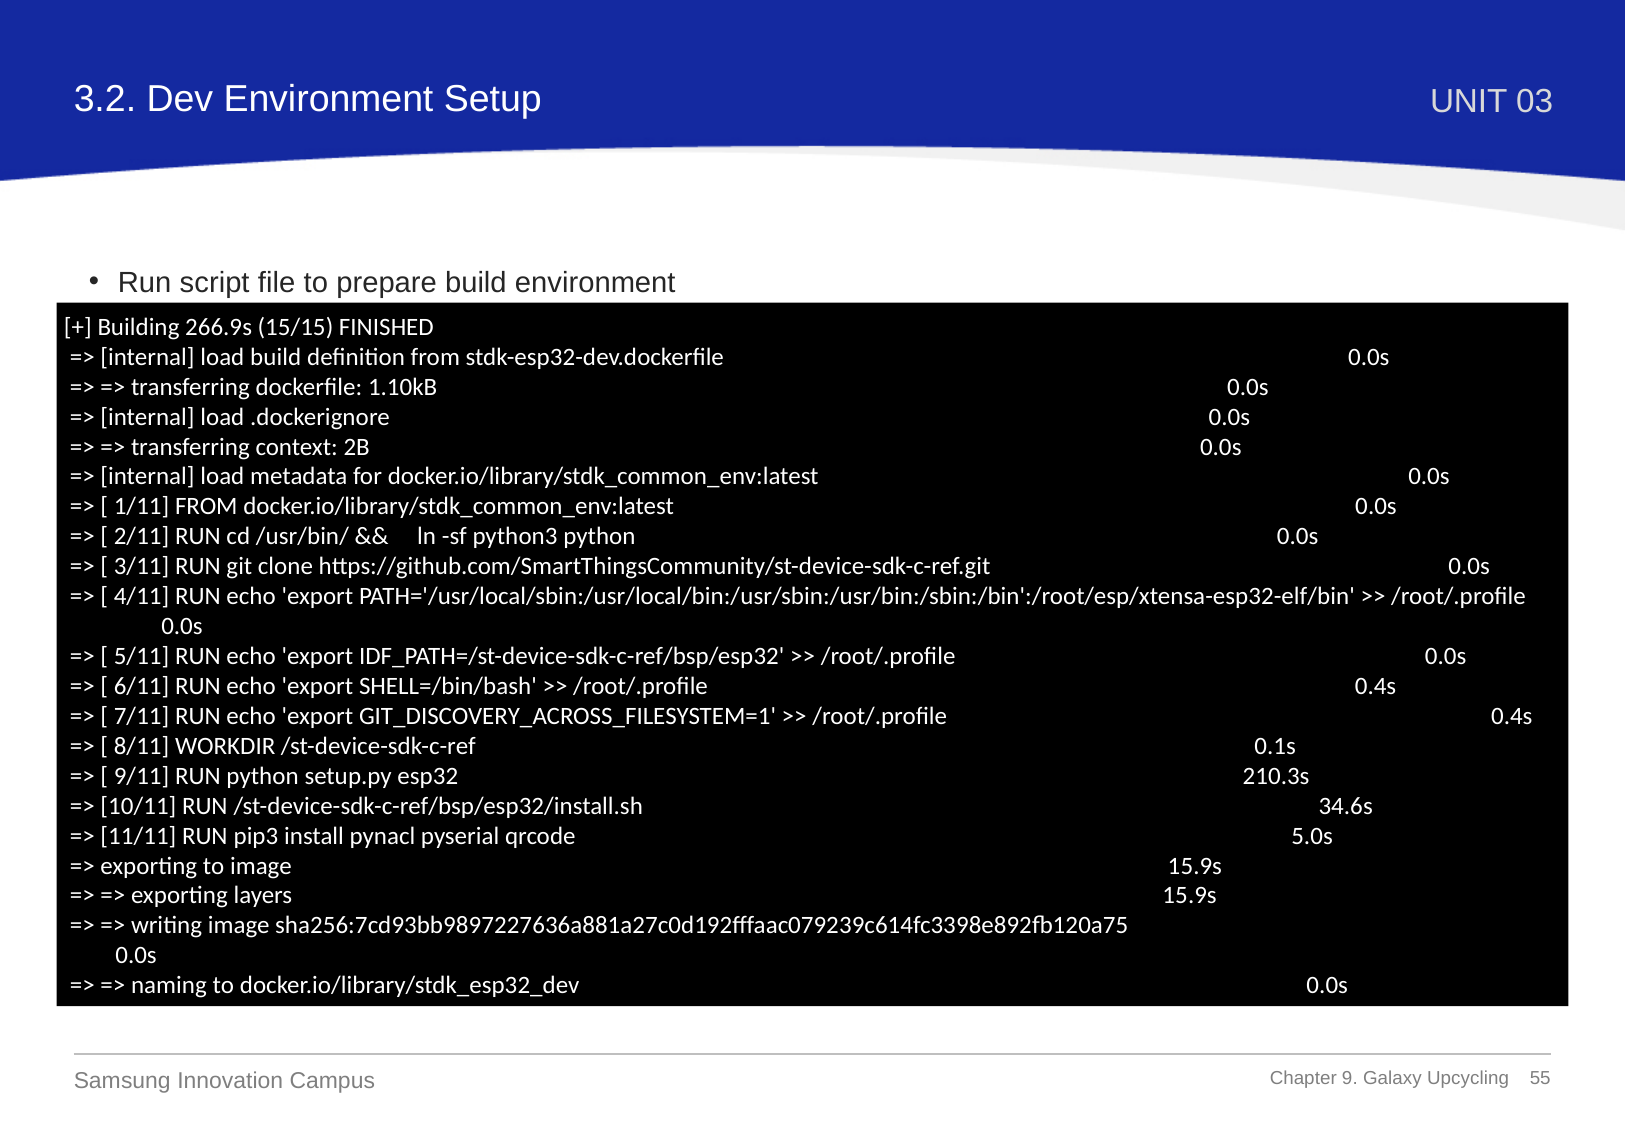

3.2. Dev Environment Setup
UNIT 03
Run script file to prepare build environment
[+] Building 266.9s (15/15) FINISHED
 => [internal] load build definition from stdk-esp32-dev.dockerfile                                                                                                             0.0s
 => => transferring dockerfile: 1.10kB                                                                                                                                          0.0s
 => [internal] load .dockerignore                                                                                                                                               0.0s
 => => transferring context: 2B                                                                                                                                                 0.0s
 => [internal] load metadata for docker.io/library/stdk_common_env:latest                                                                                                       0.0s
 => [ 1/11] FROM docker.io/library/stdk_common_env:latest                                                                                                                       0.0s
 => [ 2/11] RUN cd /usr/bin/ &&     ln -sf python3 python                                                                                                                0.0s
 => [ 3/11] RUN git clone https://github.com/SmartThingsCommunity/st-device-sdk-c-ref.git                                                                                0.0s
 => [ 4/11] RUN echo 'export PATH='/usr/local/sbin:/usr/local/bin:/usr/sbin:/usr/bin:/sbin:/bin':/root/esp/xtensa-esp32-elf/bin' >> /root/.profile                       0.0s
 => [ 5/11] RUN echo 'export IDF_PATH=/st-device-sdk-c-ref/bsp/esp32' >> /root/.profile                                                                                  0.0s
 => [ 6/11] RUN echo 'export SHELL=/bin/bash' >> /root/.profile                                                                                                                 0.4s
 => [ 7/11] RUN echo 'export GIT_DISCOVERY_ACROSS_FILESYSTEM=1' >> /root/.profile                                                                                               0.4s
 => [ 8/11] WORKDIR /st-device-sdk-c-ref                                                                                                                                        0.1s
 => [ 9/11] RUN python setup.py esp32                                                                                                                                         210.3s
 => [10/11] RUN /st-device-sdk-c-ref/bsp/esp32/install.sh                                                                                                                      34.6s
 => [11/11] RUN pip3 install pynacl pyserial qrcode                                                                                                                             5.0s
 => exporting to image                                                                                                                                                         15.9s
 => => exporting layers                                                                                                                                                        15.9s
 => => writing image sha256:7cd93bb9897227636a881a27c0d192fffaac079239c614fc3398e892fb120a75                                                                                    0.0s
 => => naming to docker.io/library/stdk_esp32_dev                                                                                                                               0.0s